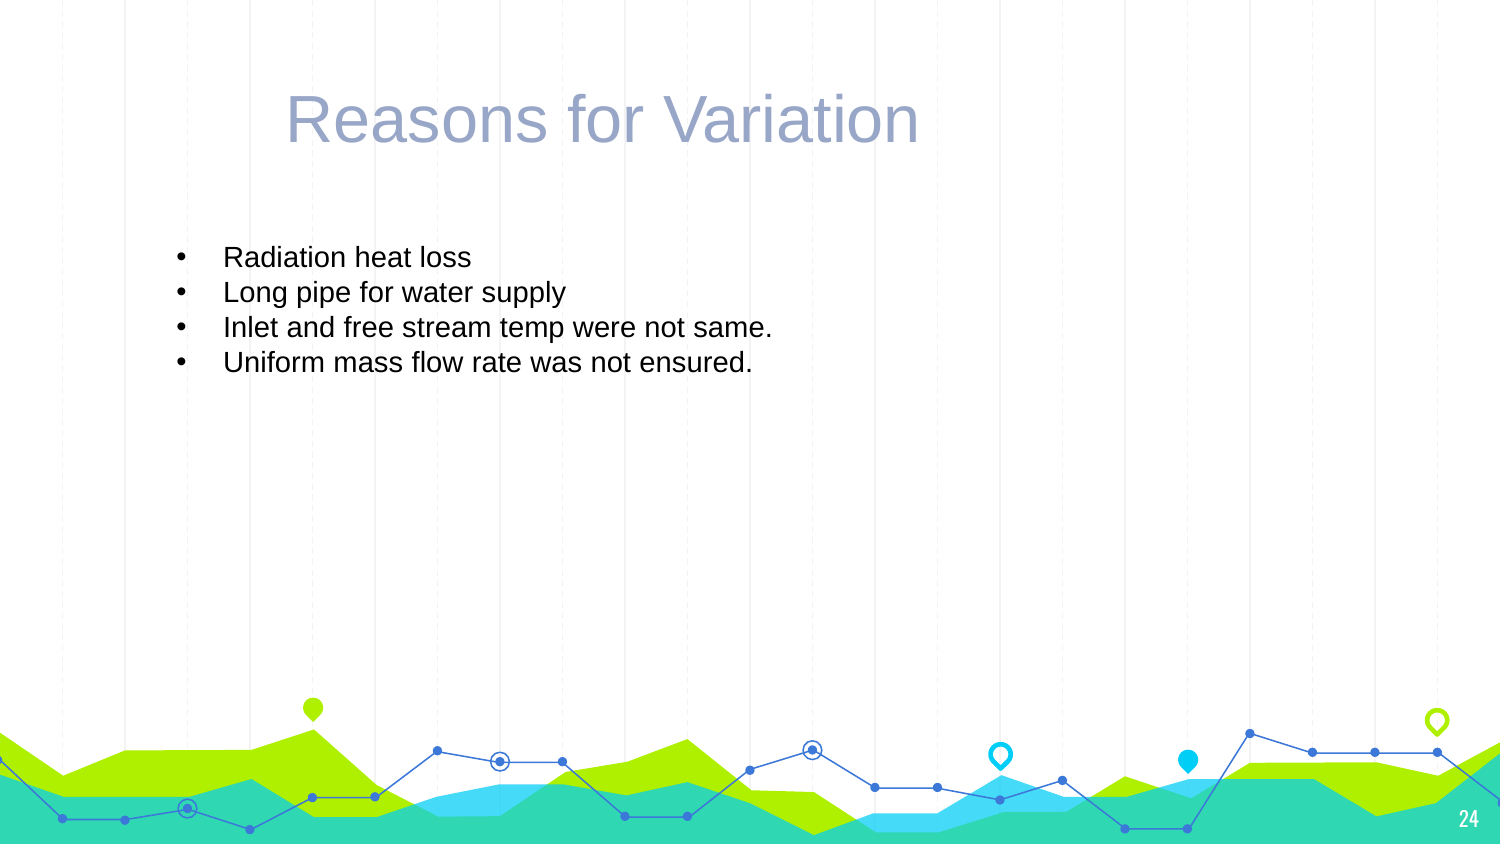

Reasons for Variation
Radiation heat loss
Long pipe for water supply
Inlet and free stream temp were not same.
Uniform mass flow rate was not ensured.

24